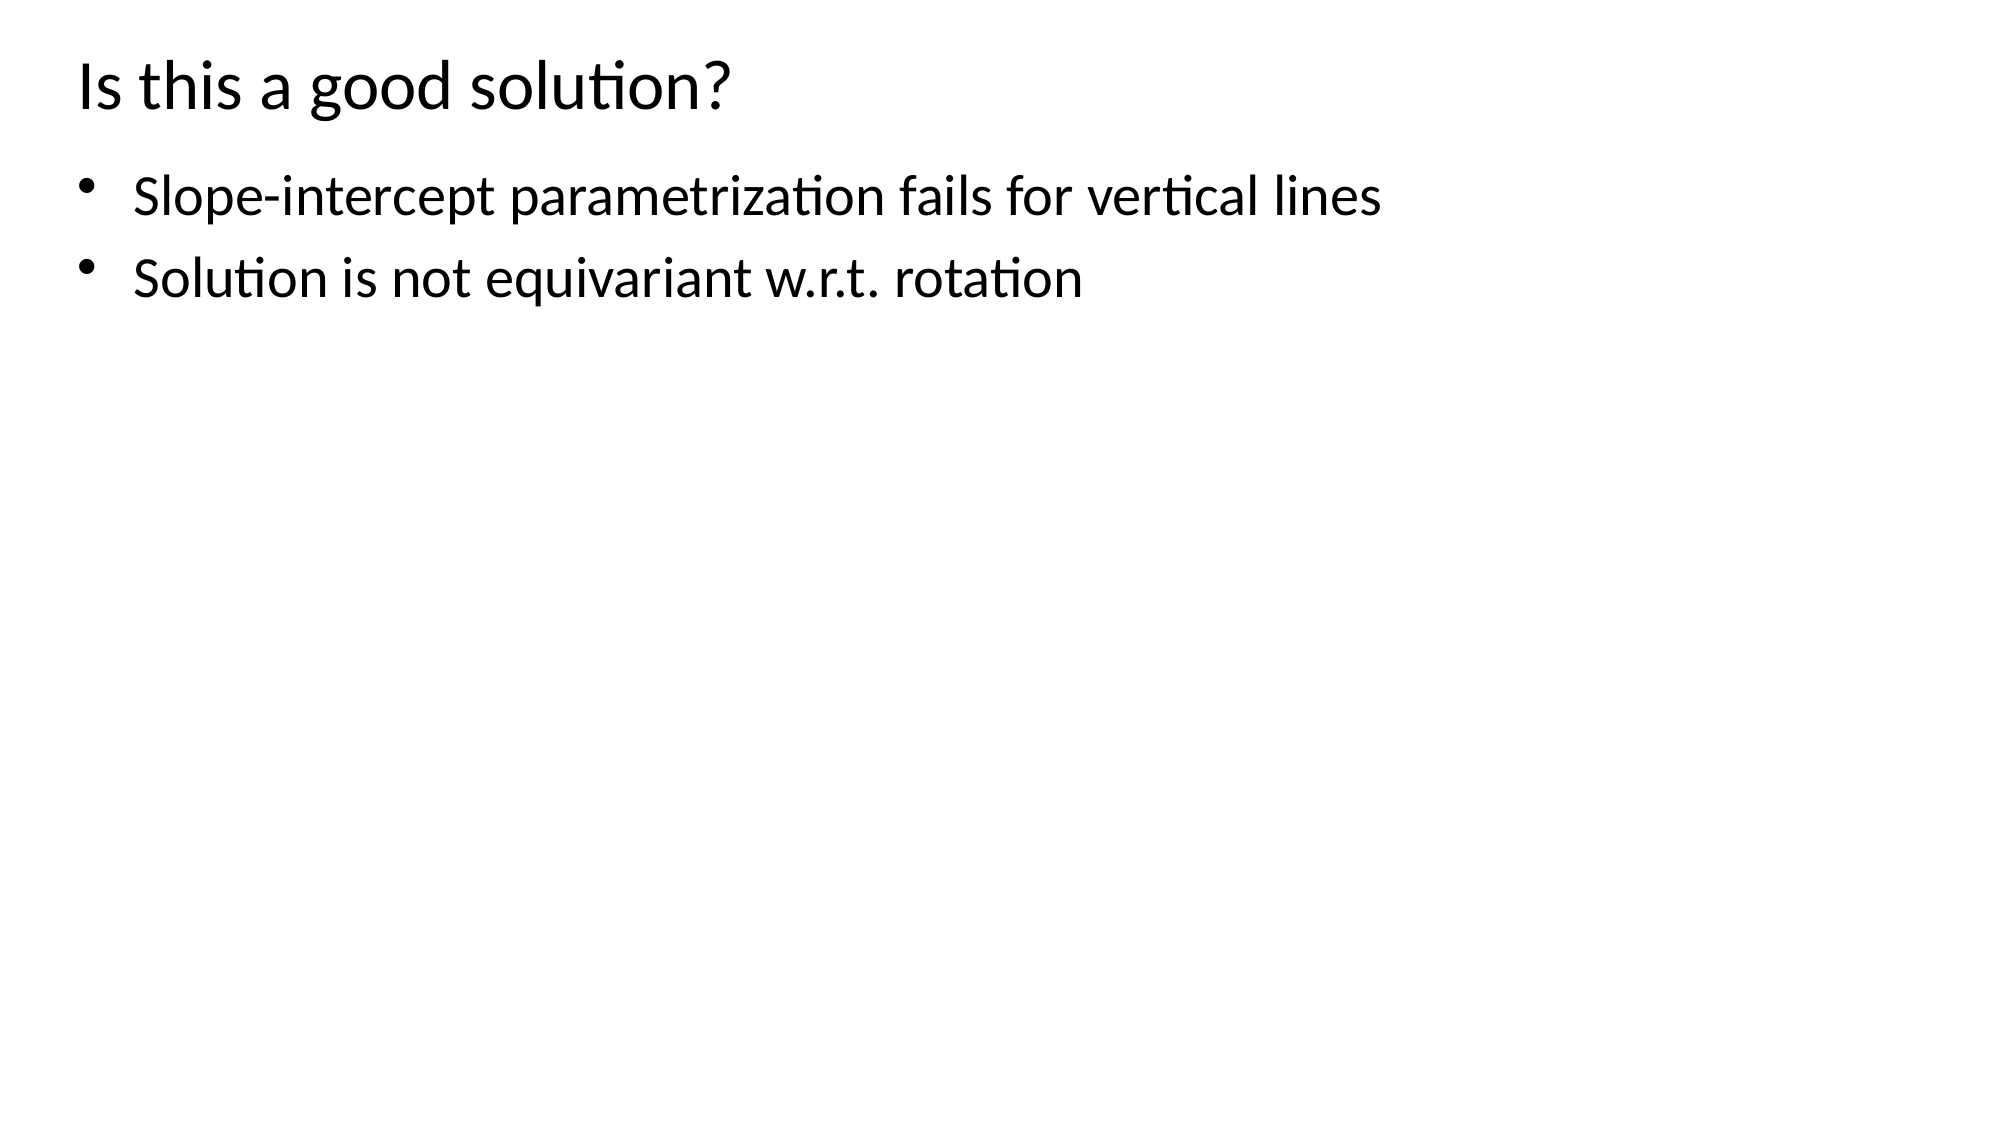

# Is this a good solution?
Slope-intercept parametrization fails for vertical lines
Solution is not equivariant w.r.t. rotation